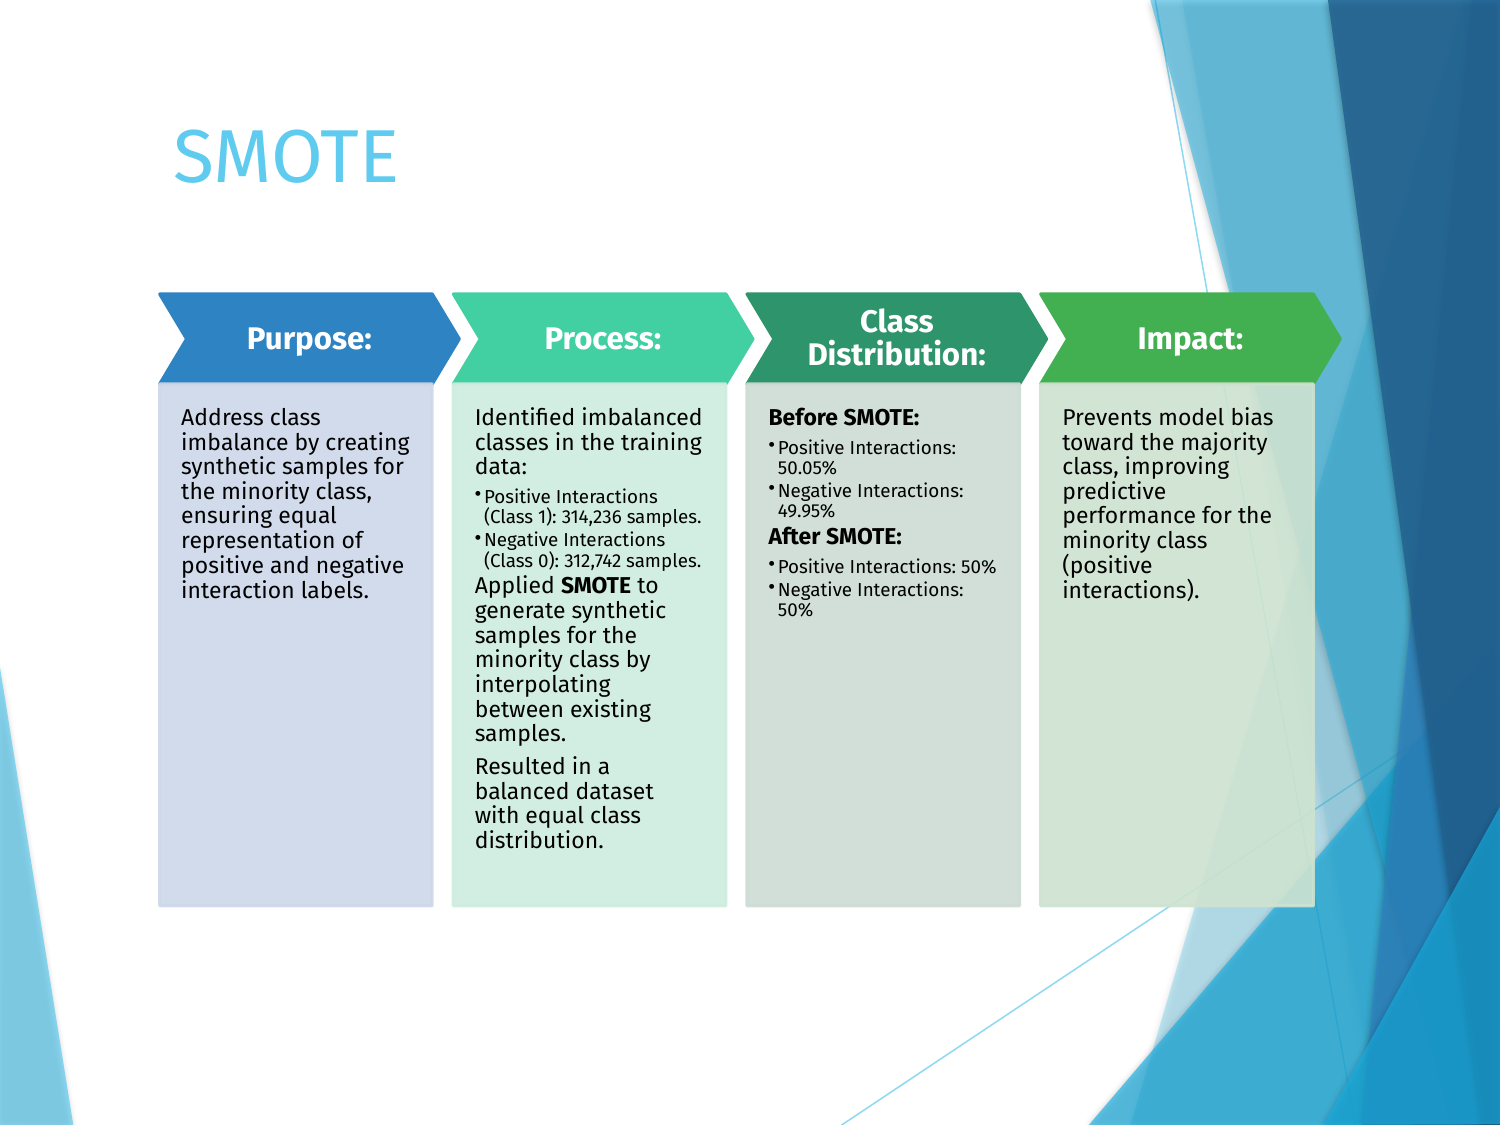

# SMOTE
Purpose:
Address class imbalance by creating synthetic samples for the minority class, ensuring equal representation of positive and negative interaction labels.
Process:
Identified imbalanced classes in the training data:
Positive Interactions (Class 1): 314,236 samples.
Negative Interactions (Class 0): 312,742 samples.
Applied SMOTE to generate synthetic samples for the minority class by interpolating between existing samples.
Resulted in a balanced dataset with equal class distribution.
Class Distribution:
Before SMOTE:
Positive Interactions: 50.05%
Negative Interactions: 49.95%
After SMOTE:
Positive Interactions: 50%
Negative Interactions: 50%
Impact:
Prevents model bias toward the majority class, improving predictive performance for the minority class (positive interactions).